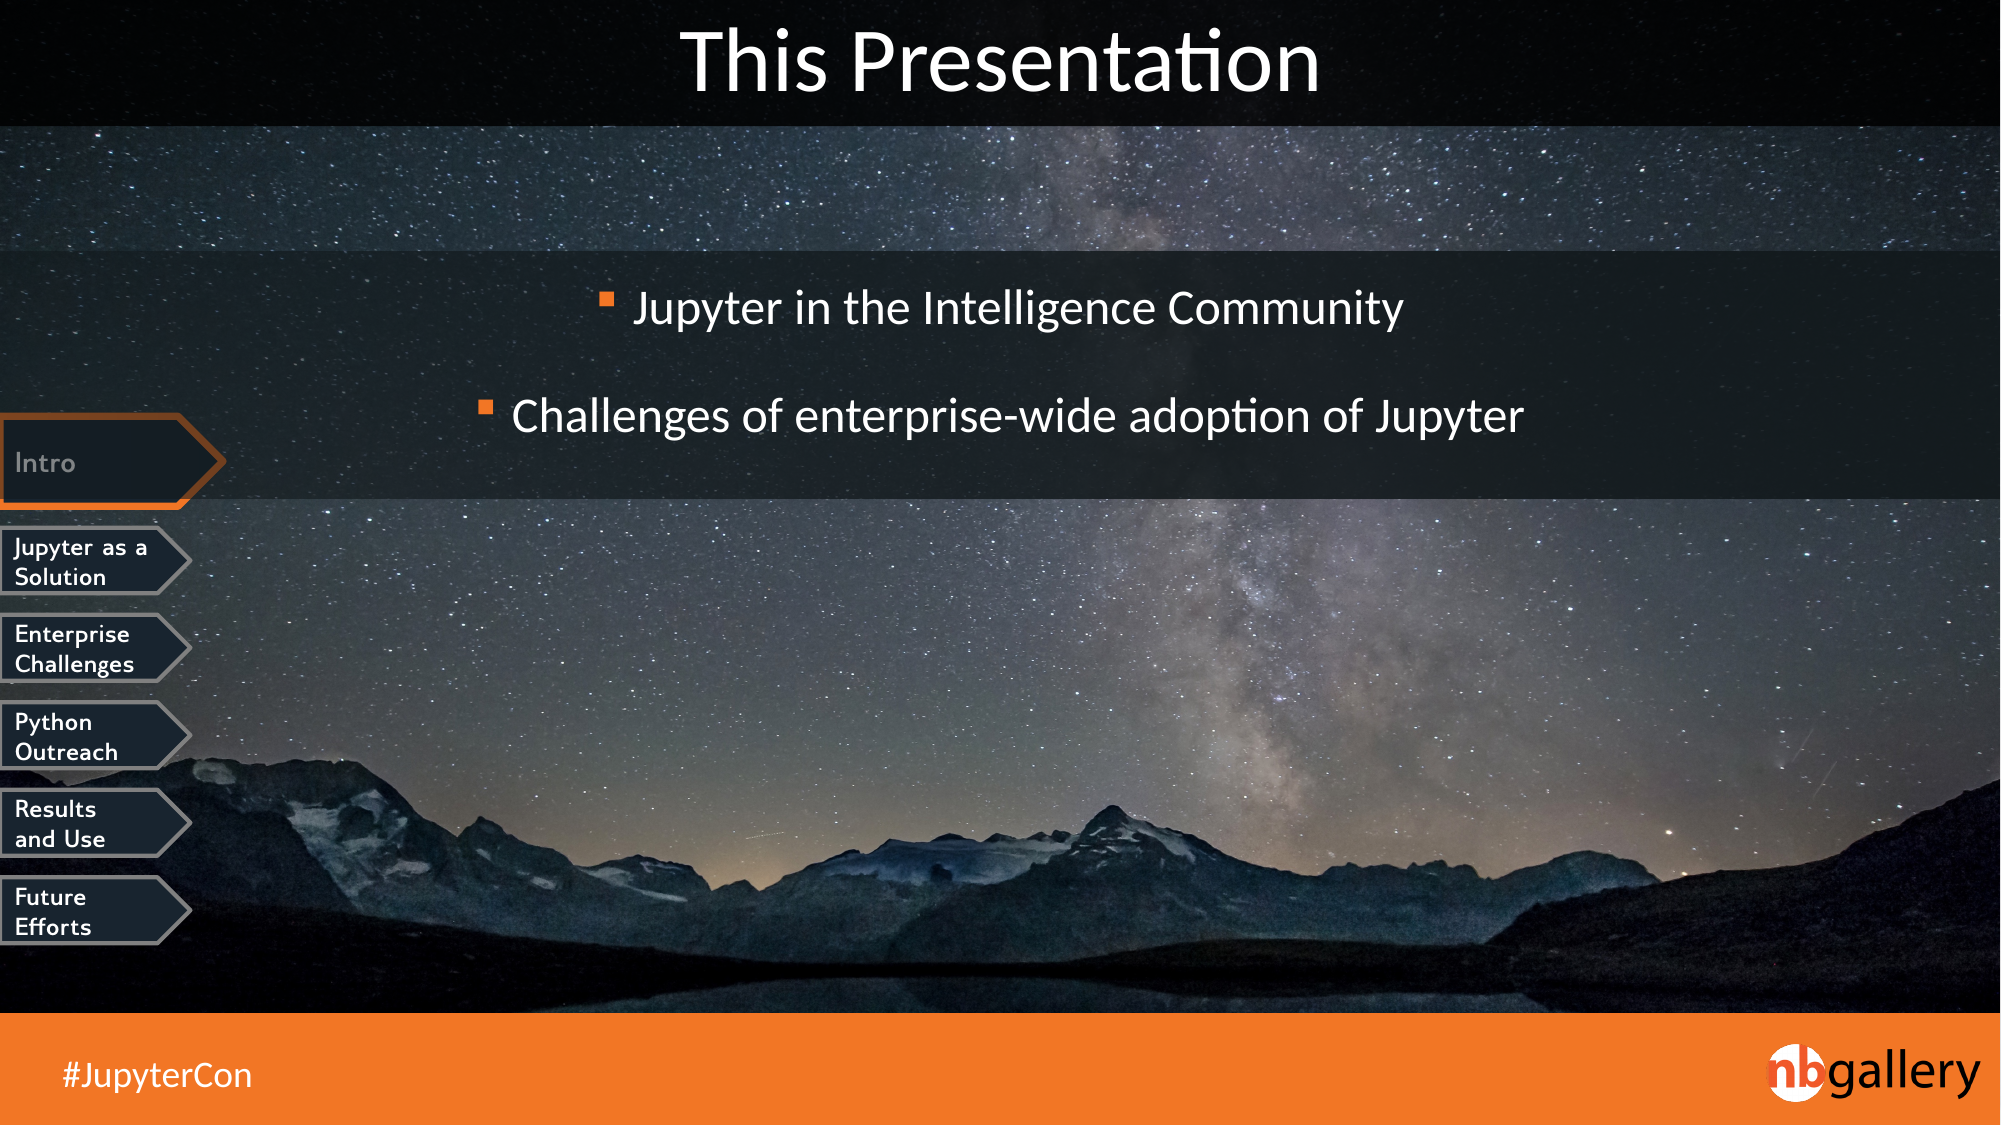

# This Presentation
Jupyter in the Intelligence Community

Challenges of enterprise-wide adoption of Jupyter